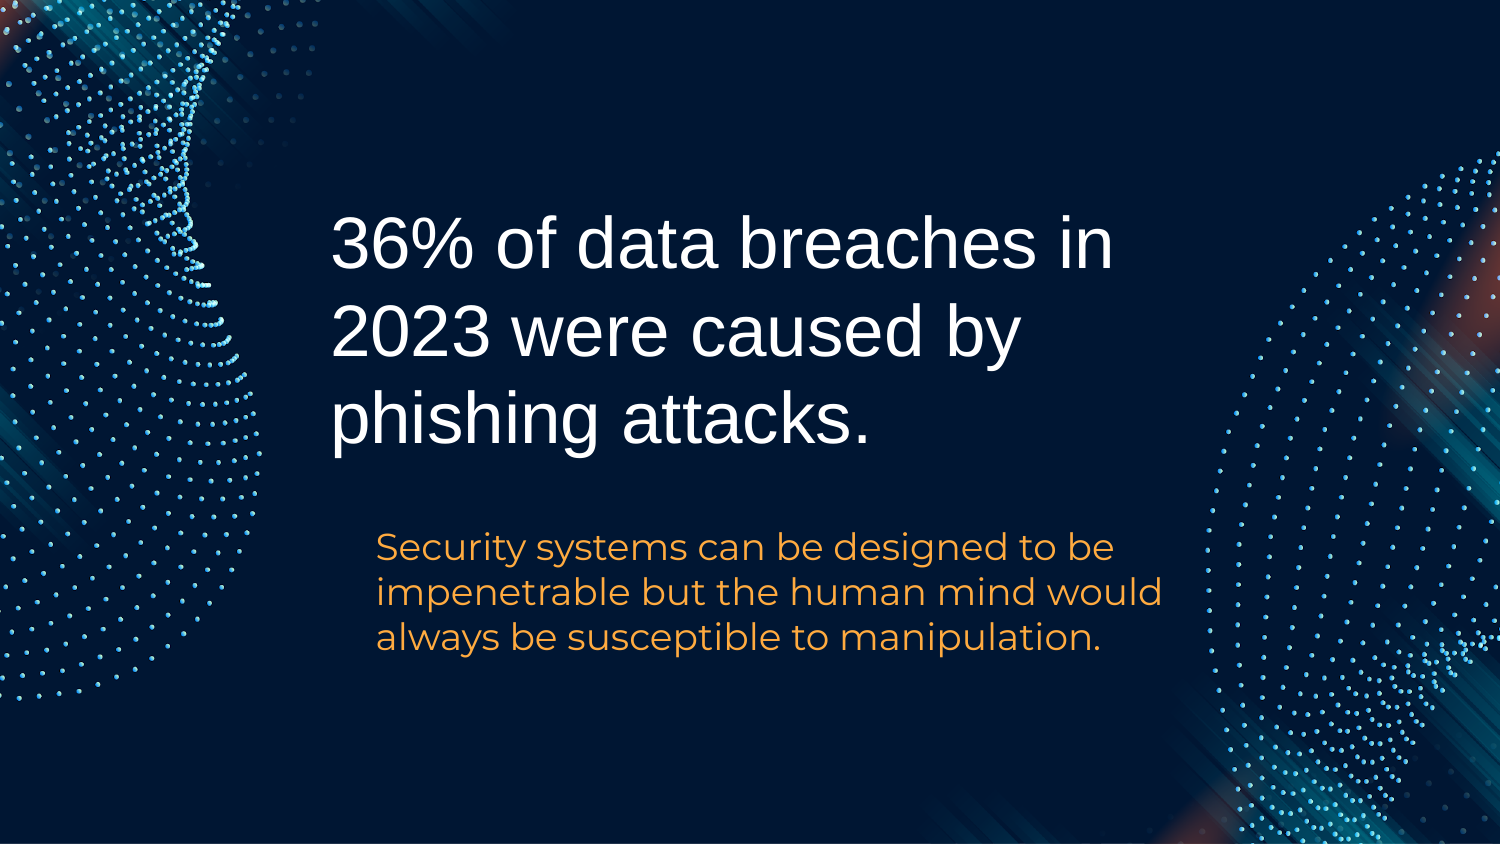

# 36% of data breaches in 2023 were caused by phishing attacks.
Security systems can be designed to be impenetrable but the human mind would always be susceptible to manipulation.